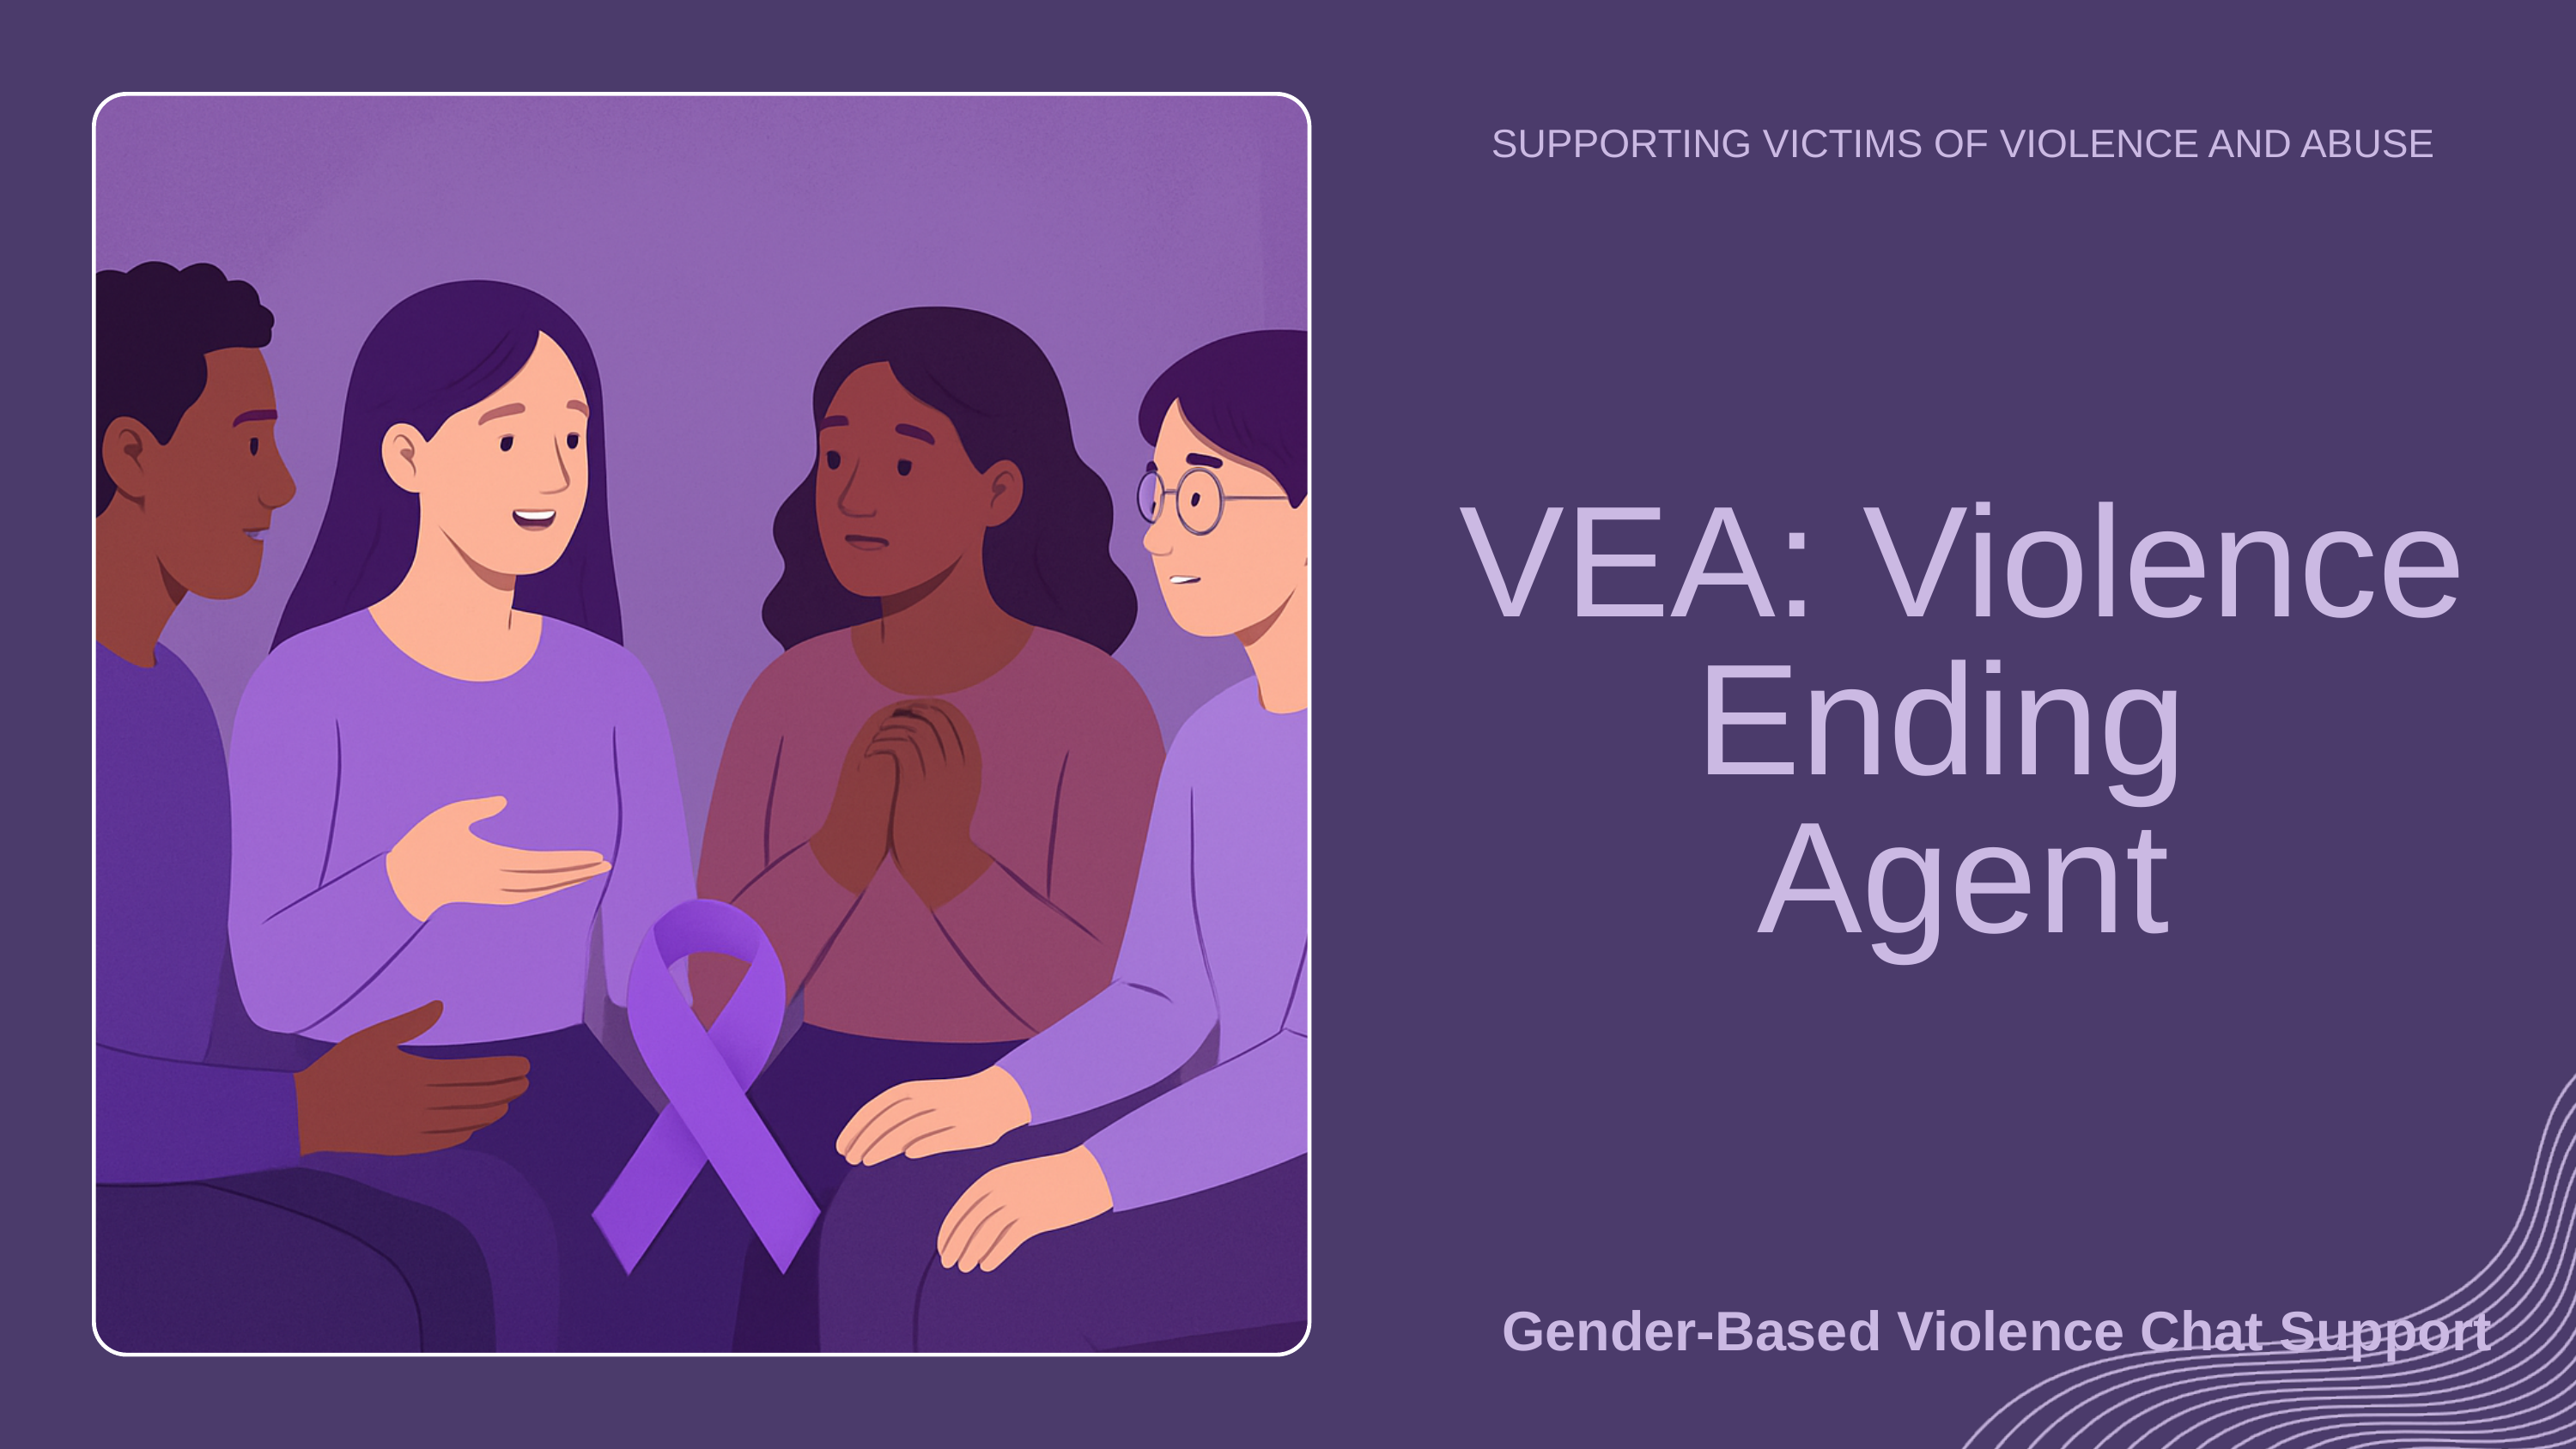

SUPPORTING VICTIMS OF VIOLENCE AND ABUSE
VEA: Violence Ending
Agent
Gender-Based Violence Chat Support